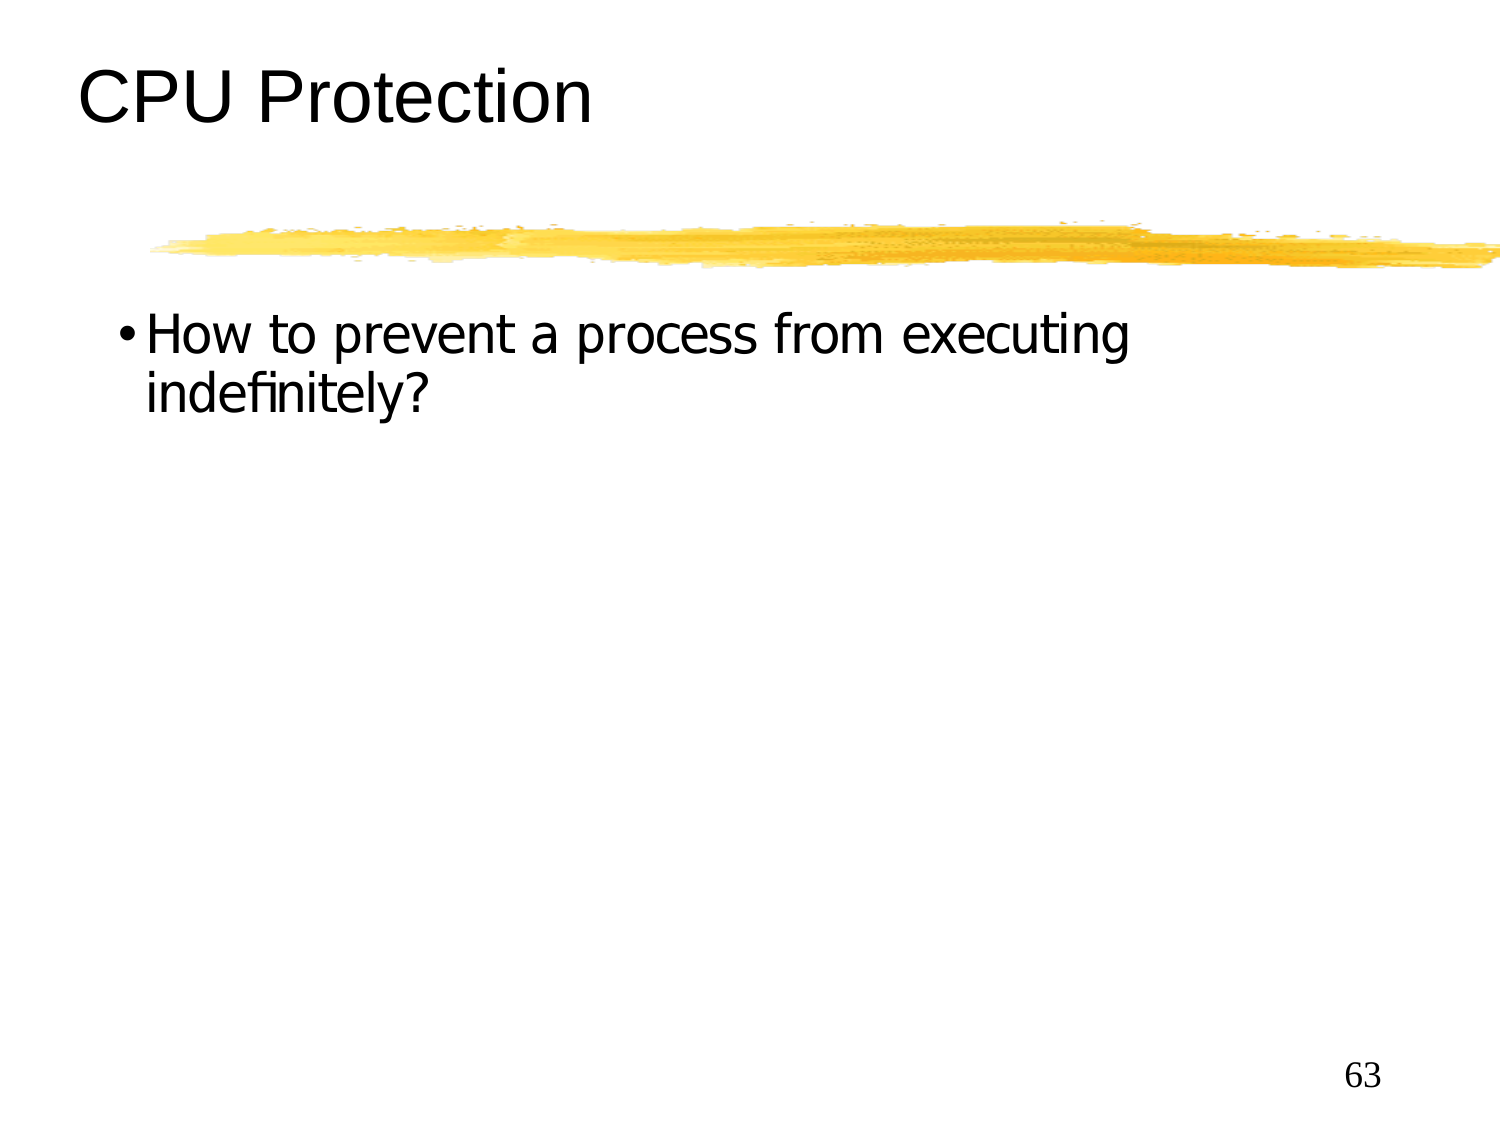

# CPU Protection
How to prevent a process from executing indefinitely?
63